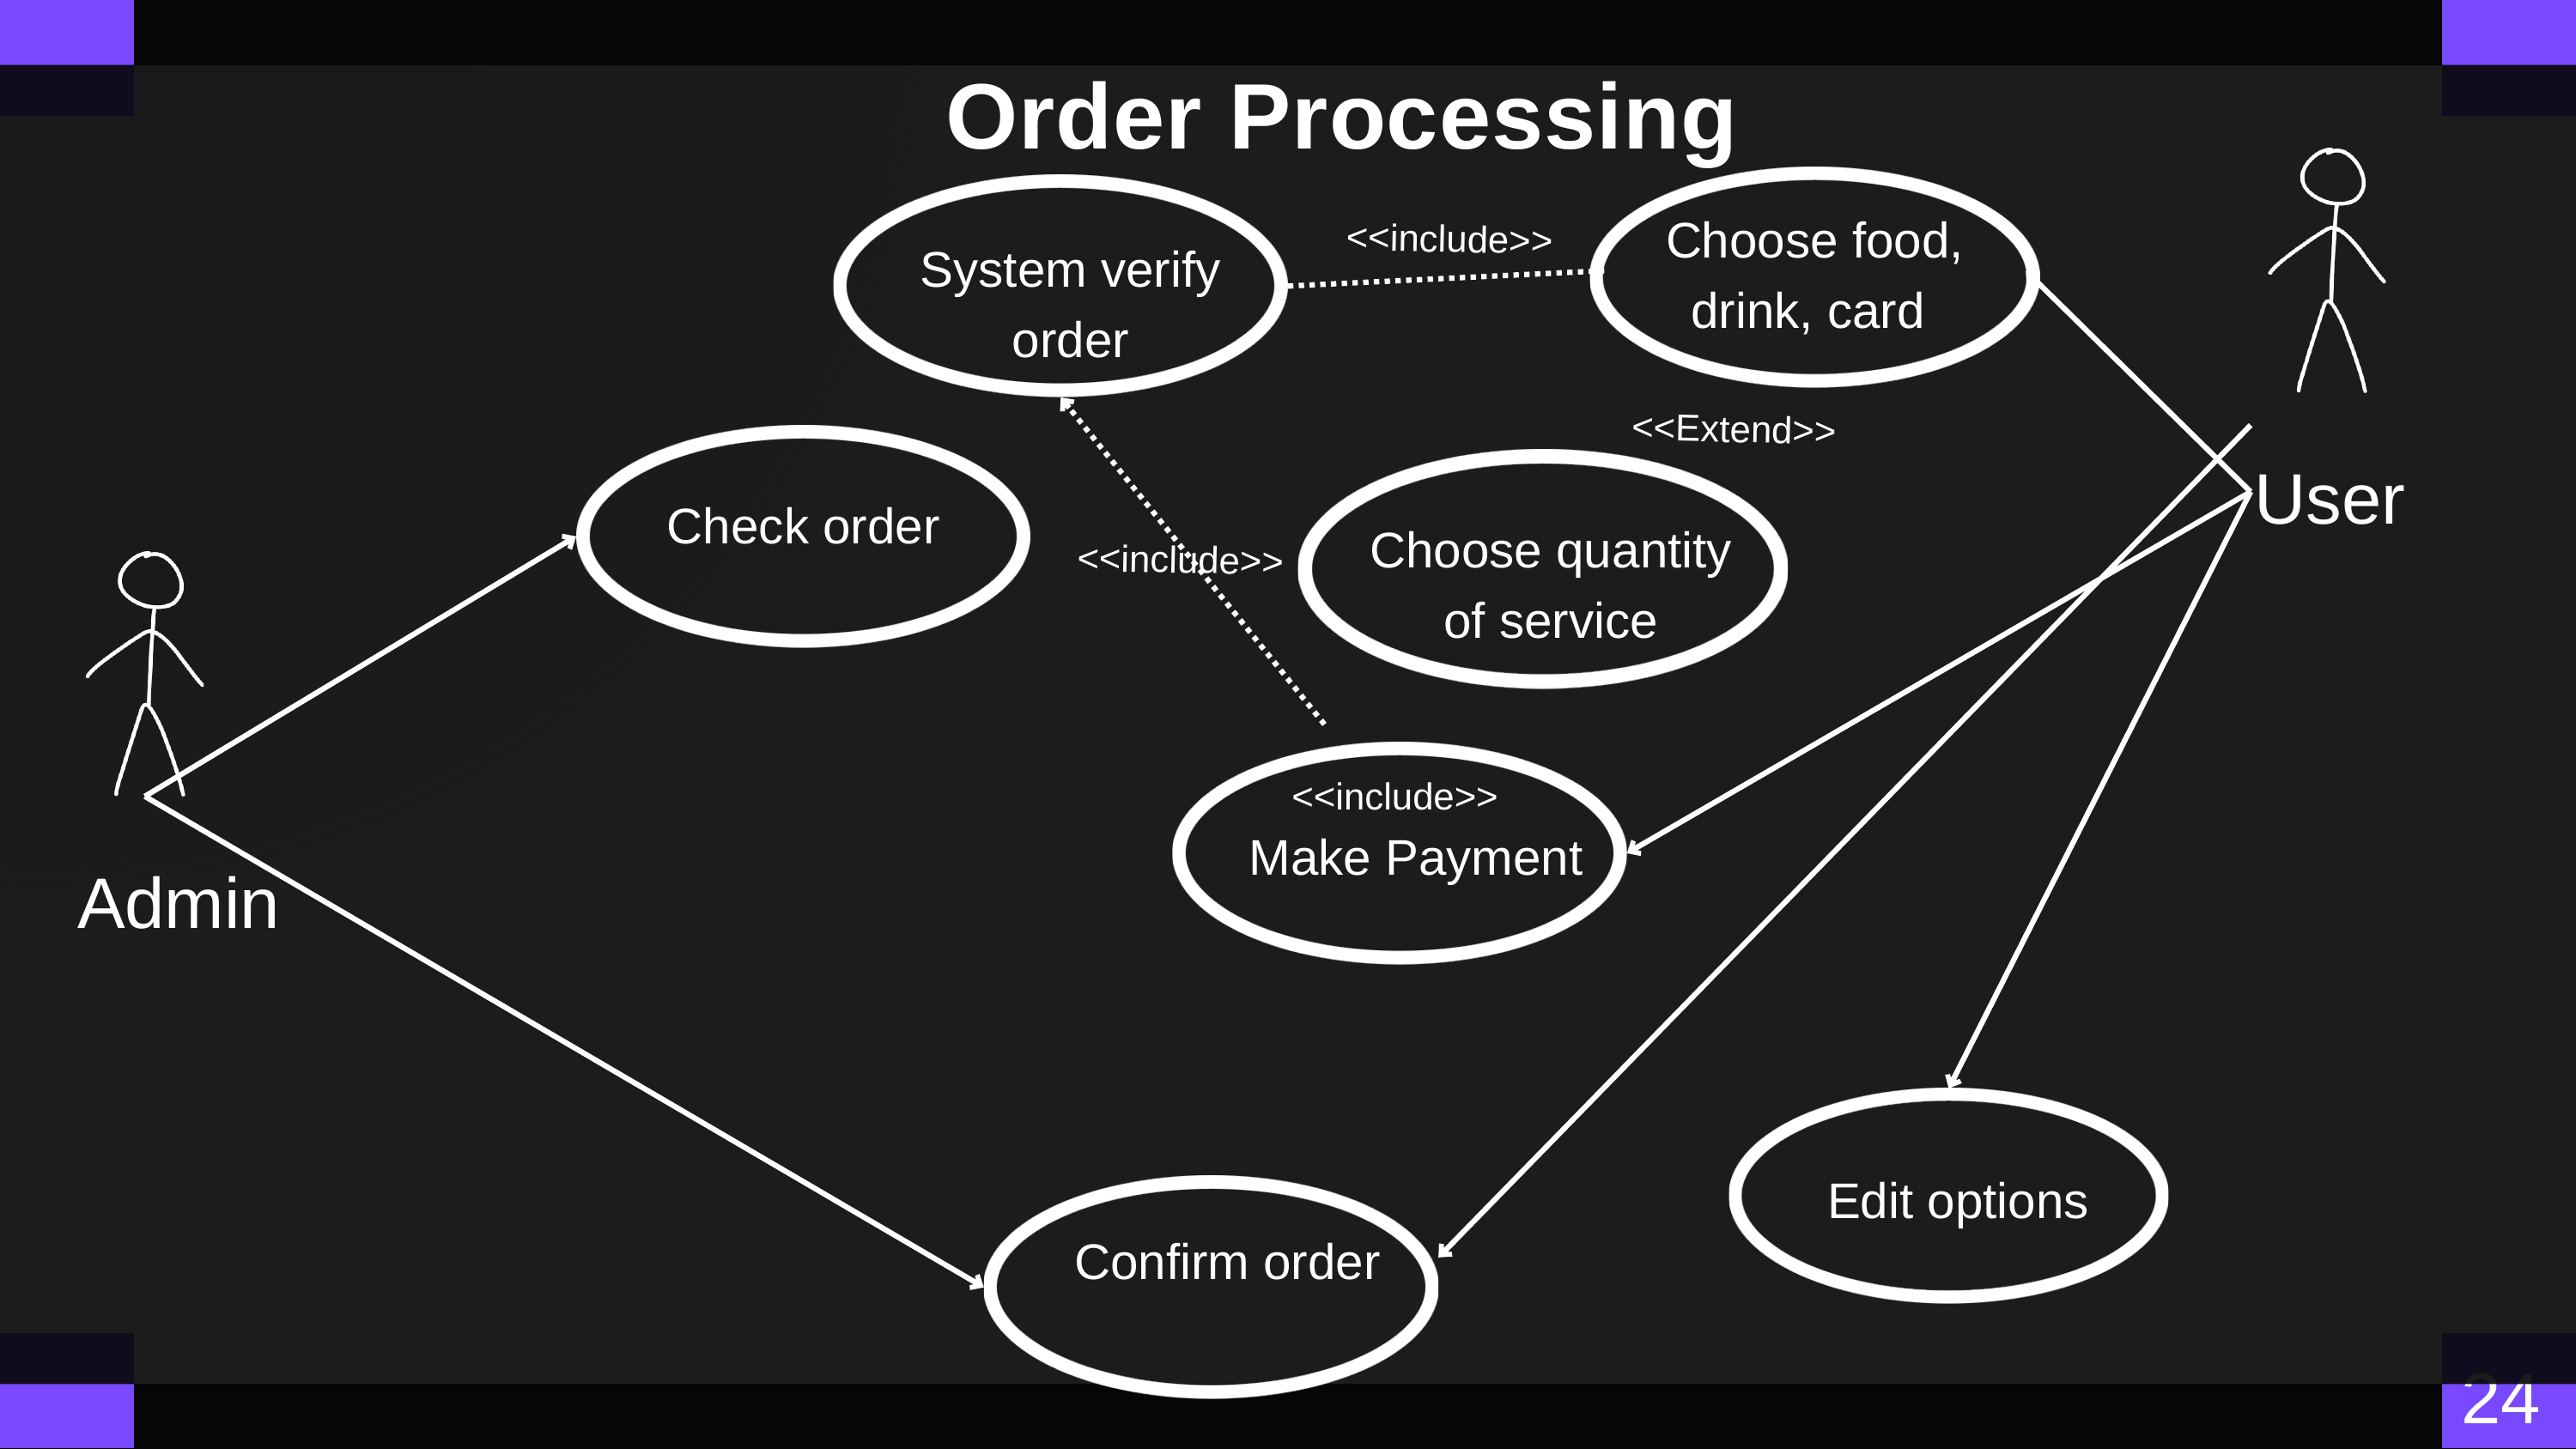

Order Processing

Choose food, drink, card
<<include>>
System verify order

<<Extend>>

User

Check order

Choose quantity of service
<<include>>

<<include>>

Make Payment
Admin

Edit options

Confirm order

24